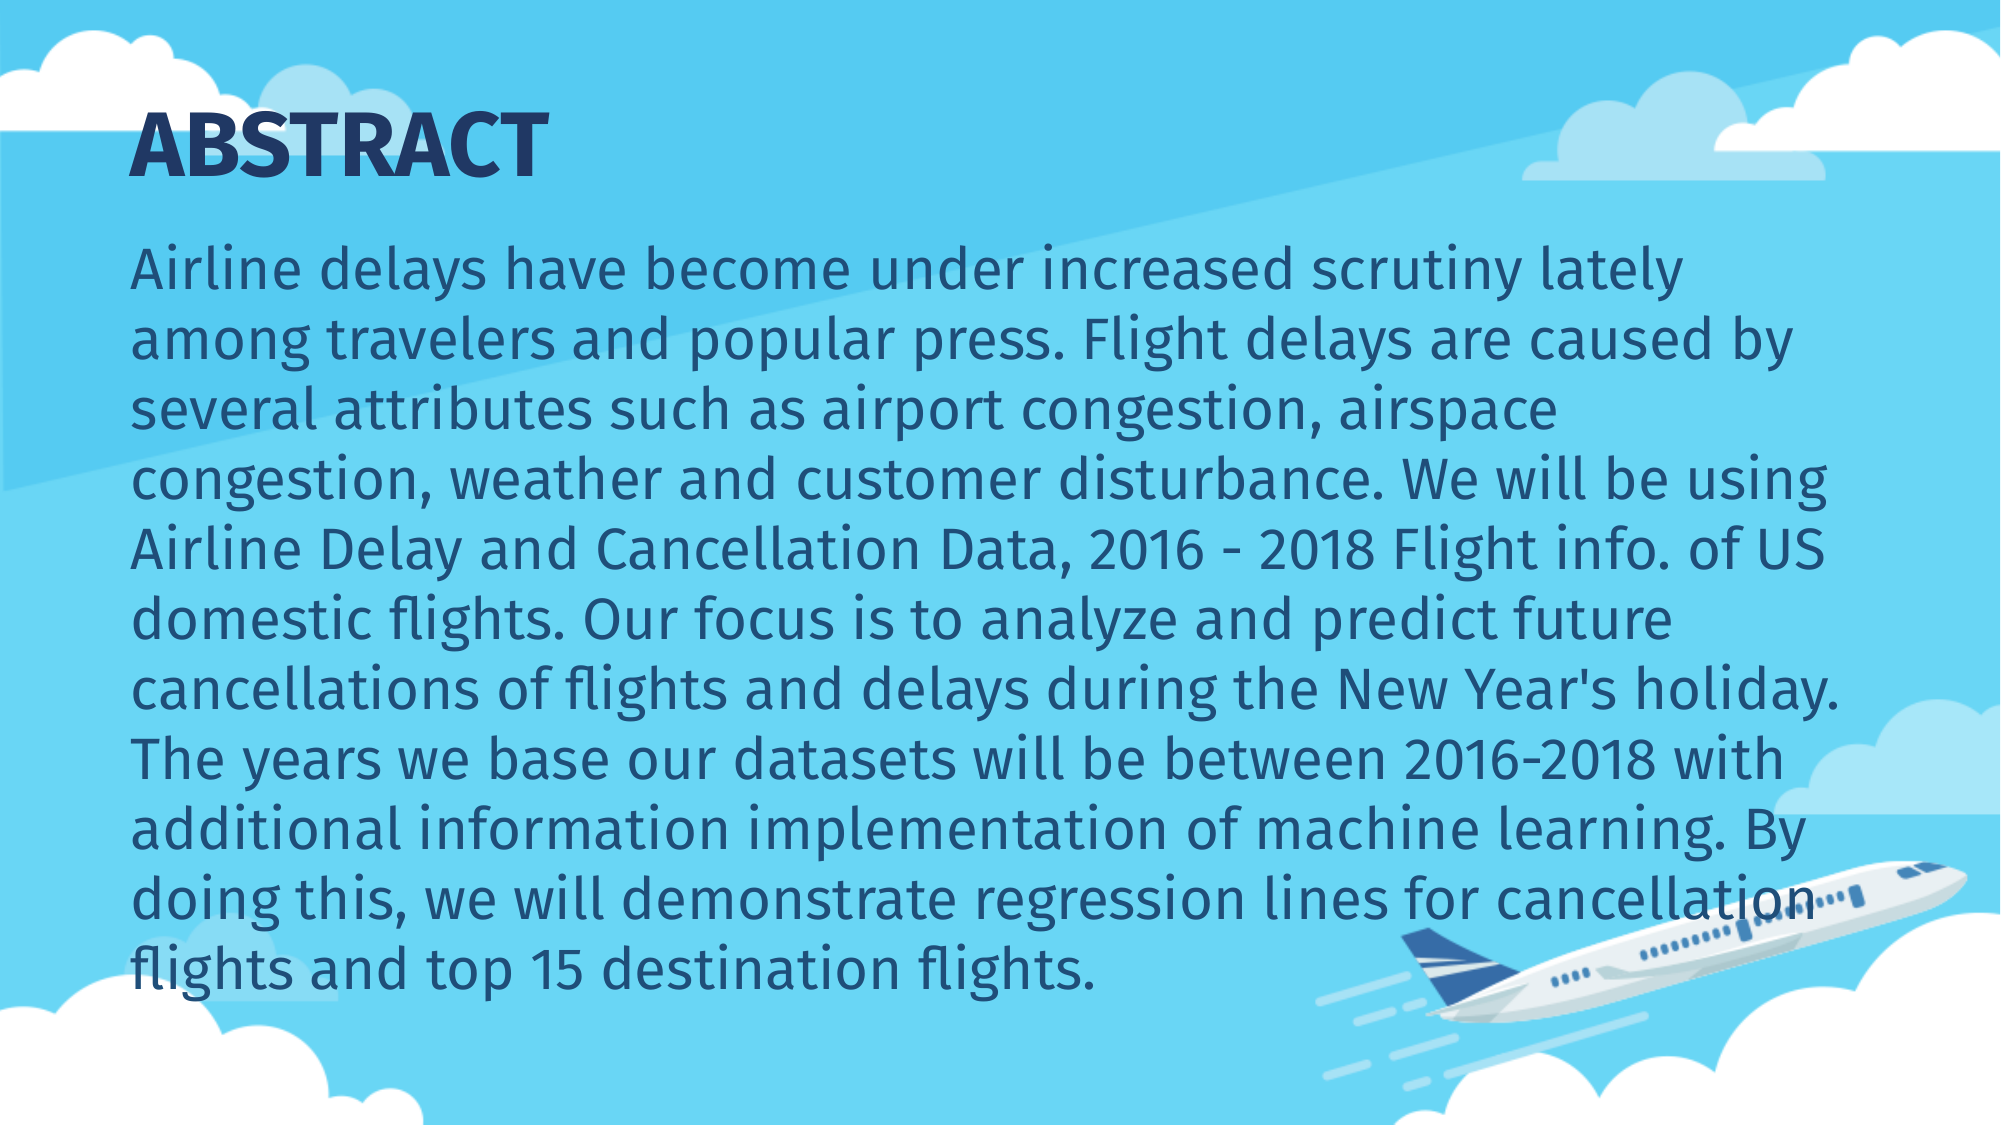

# ABSTRACT
Airline delays have become under increased scrutiny lately among travelers and popular press. Flight delays are caused by several attributes such as airport congestion, airspace congestion, weather and customer disturbance. We will be using Airline Delay and Cancellation Data, 2016 - 2018 Flight info. of US domestic flights. Our focus is to analyze and predict future cancellations of flights and delays during the New Year's holiday. The years we base our datasets will be between 2016-2018 with additional information implementation of machine learning. By doing this, we will demonstrate regression lines for cancellation flights and top 15 destination flights.